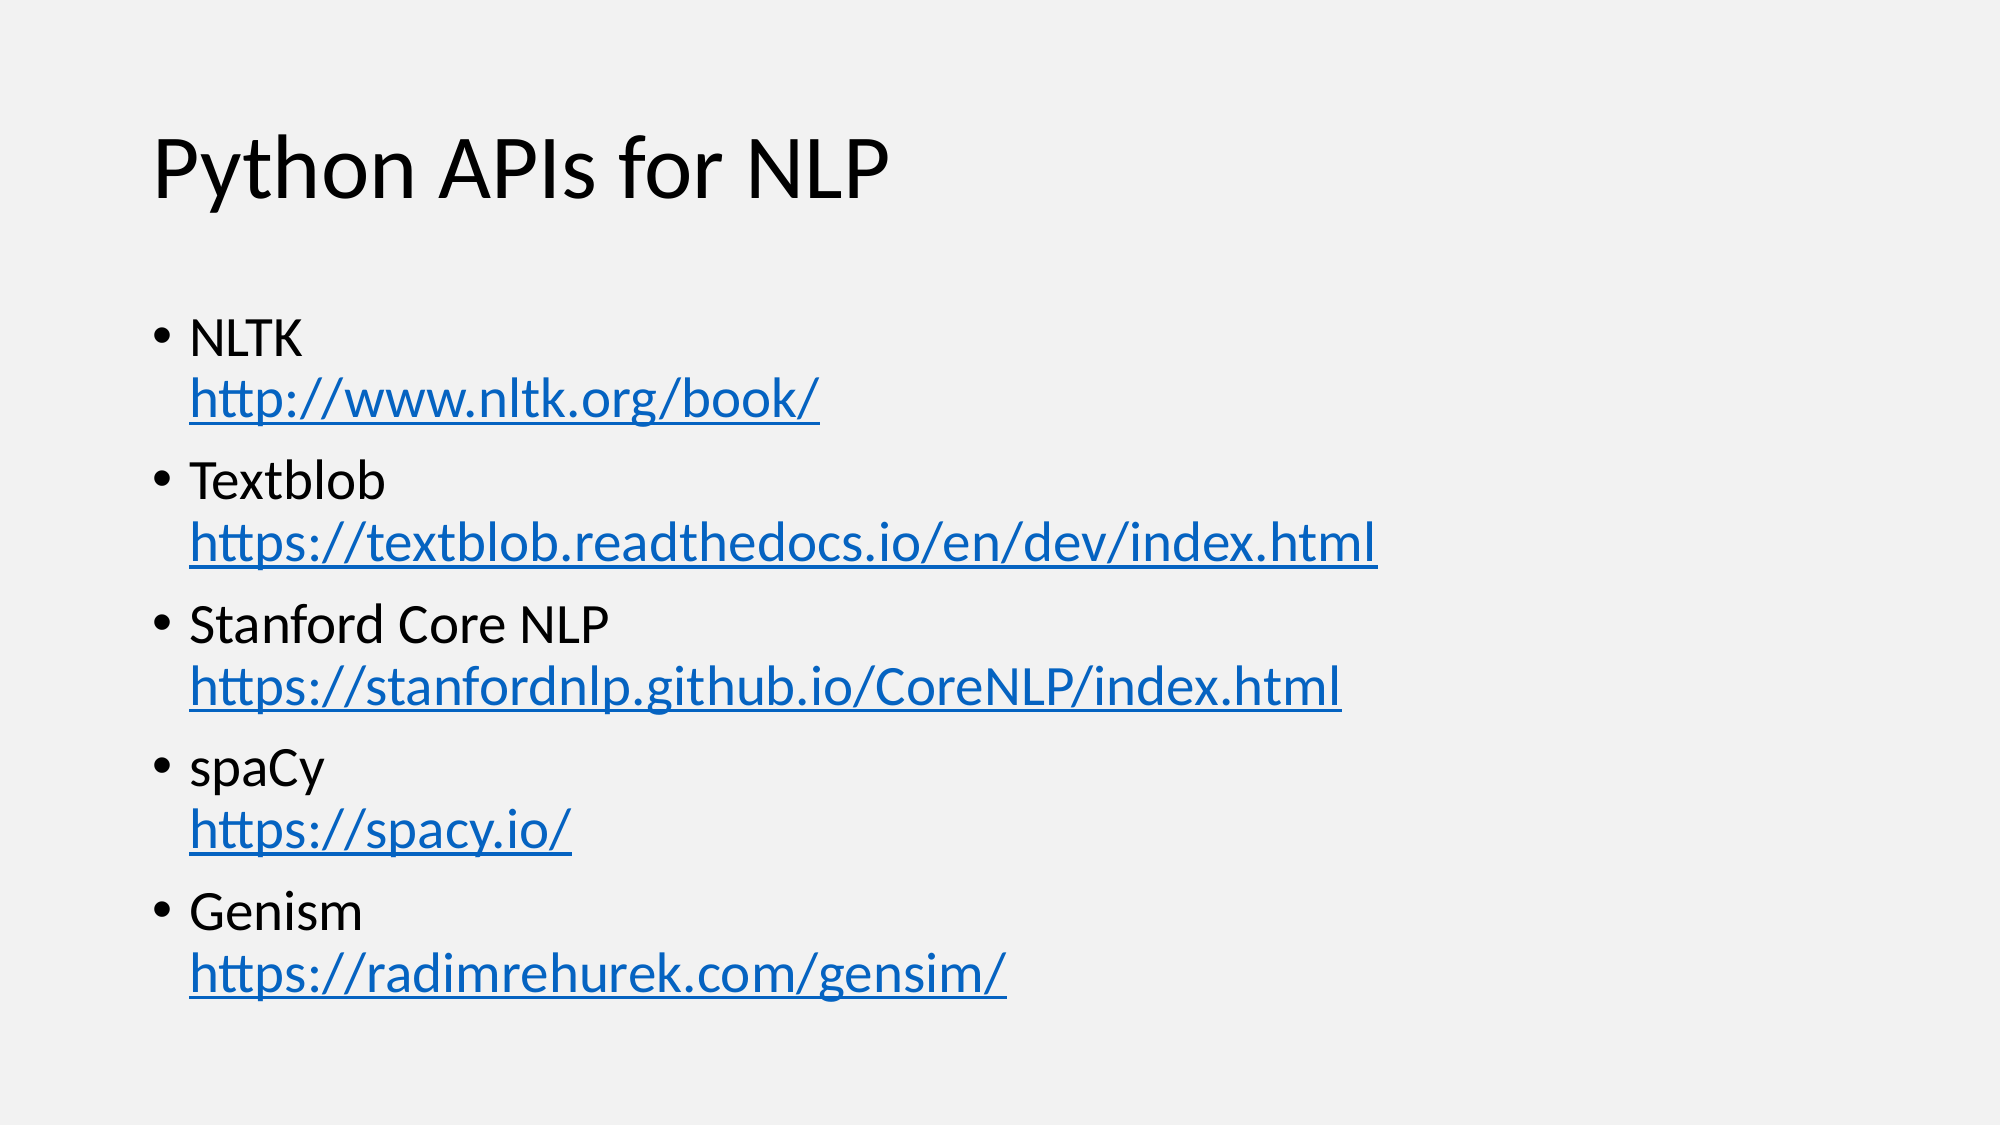

# Python APIs for NLP
NLTK
http://www.nltk.org/book/
Textblob
https://textblob.readthedocs.io/en/dev/index.html
Stanford Core NLP
https://stanfordnlp.github.io/CoreNLP/index.html
spaCy
https://spacy.io/
Genism
https://radimrehurek.com/gensim/